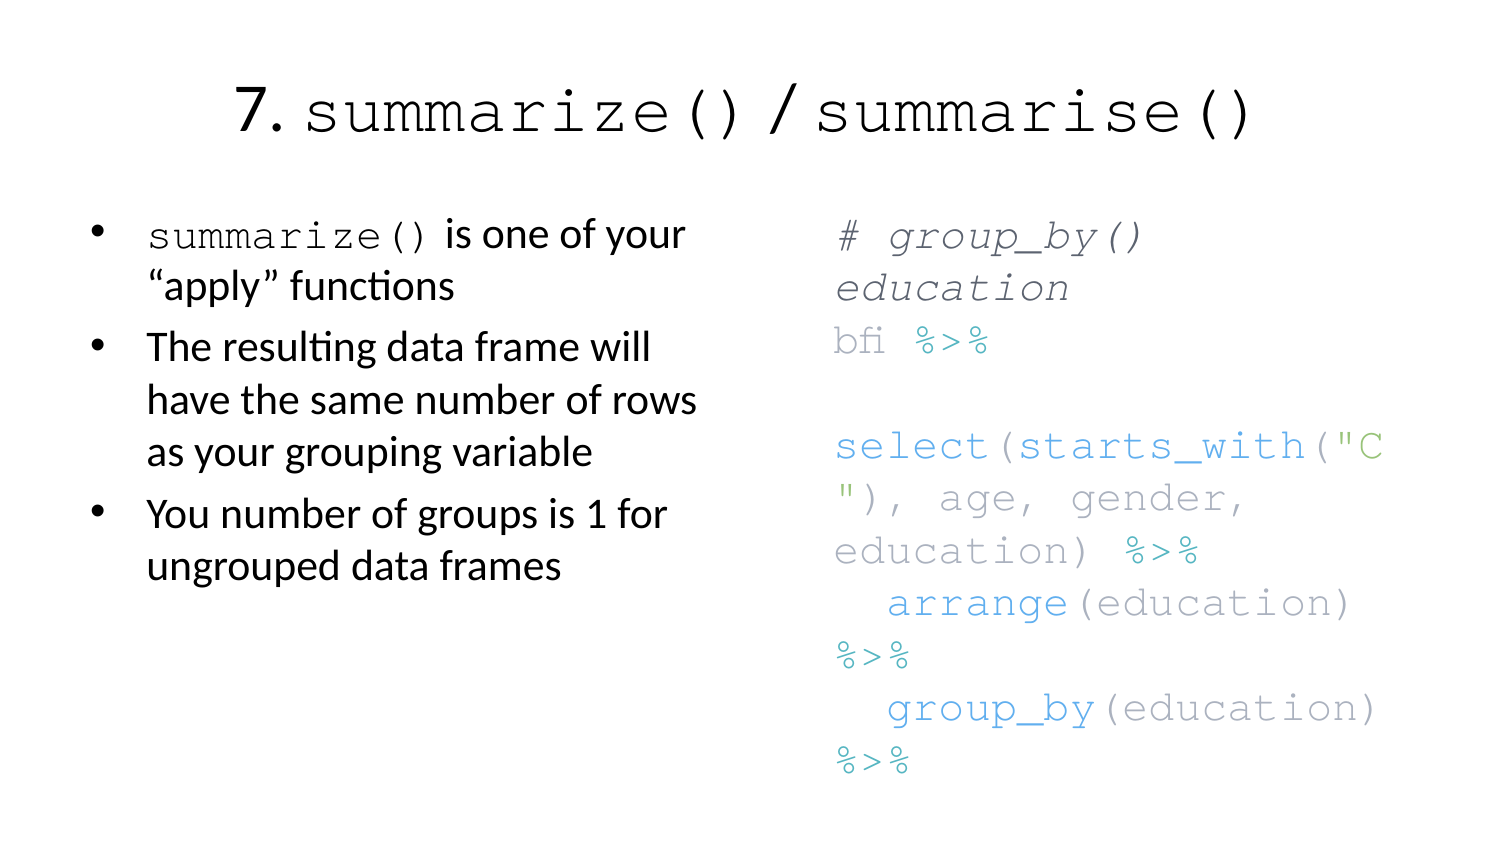

# 7. summarize() / summarise()
summarize() is one of your “apply” functions
The resulting data frame will have the same number of rows as your grouping variable
You number of groups is 1 for ungrouped data frames
# group_by() education bfi %>% select(starts_with("C"), age, gender, education) %>% arrange(education) %>% group_by(education) %>% summarize(age_by_edu = mean(age, na.rm = T))
# A tibble: 6 × 2
  education     age_by_edu
  <chr>              <dbl>
1 Below HS            25.1
2 College             33.0
3 Higher Degree       35.3
4 HS                  31.5
5 Some College        27.2
6 <NA>                18.0